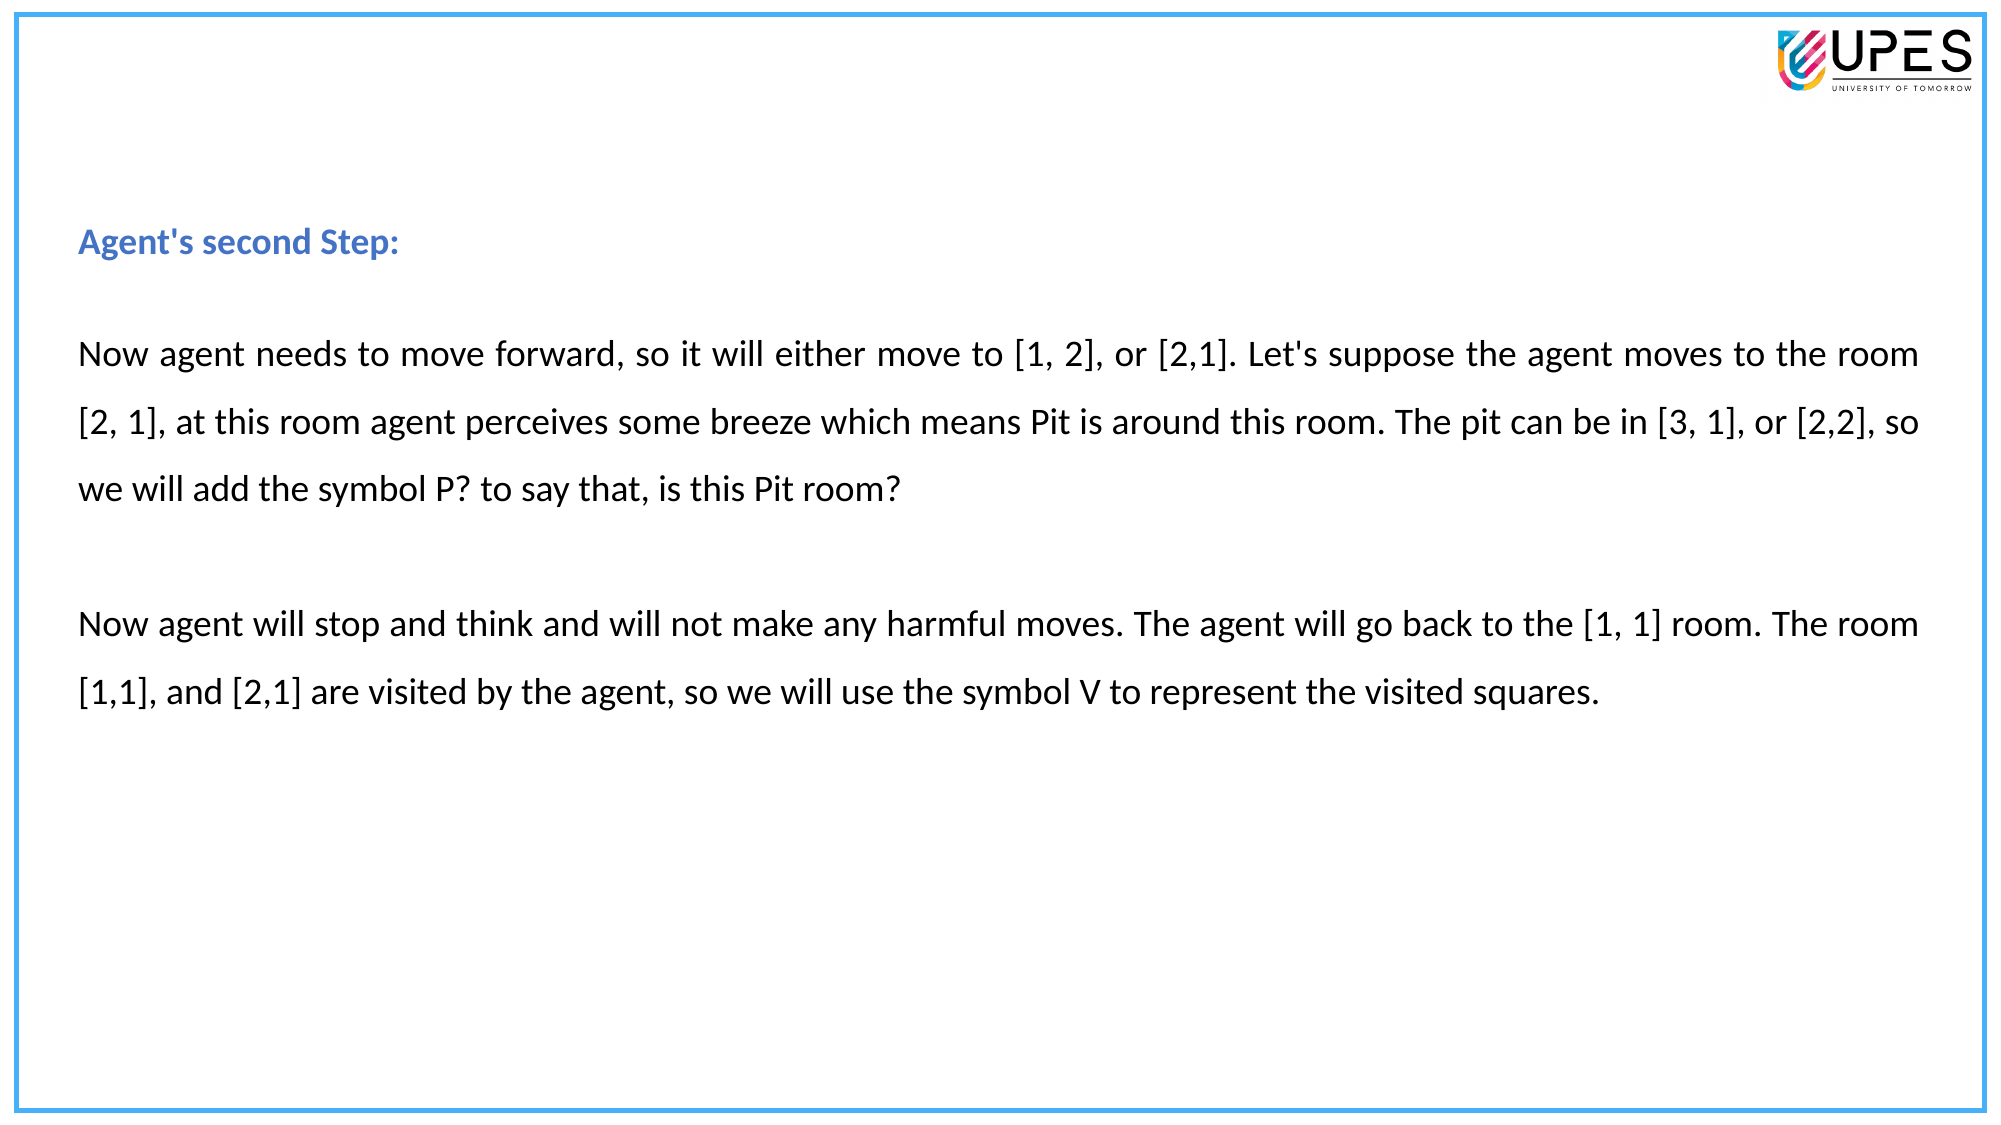

Agent's second Step:

Now agent needs to move forward, so it will either move to [1, 2], or [2,1]. Let's suppose the agent moves to the room [2, 1], at this room agent perceives some breeze which means Pit is around this room. The pit can be in [3, 1], or [2,2], so we will add the symbol P? to say that, is this Pit room?

Now agent will stop and think and will not make any harmful moves. The agent will go back to the [1, 1] room. The room [1,1], and [2,1] are visited by the agent, so we will use the symbol V to represent the visited squares.